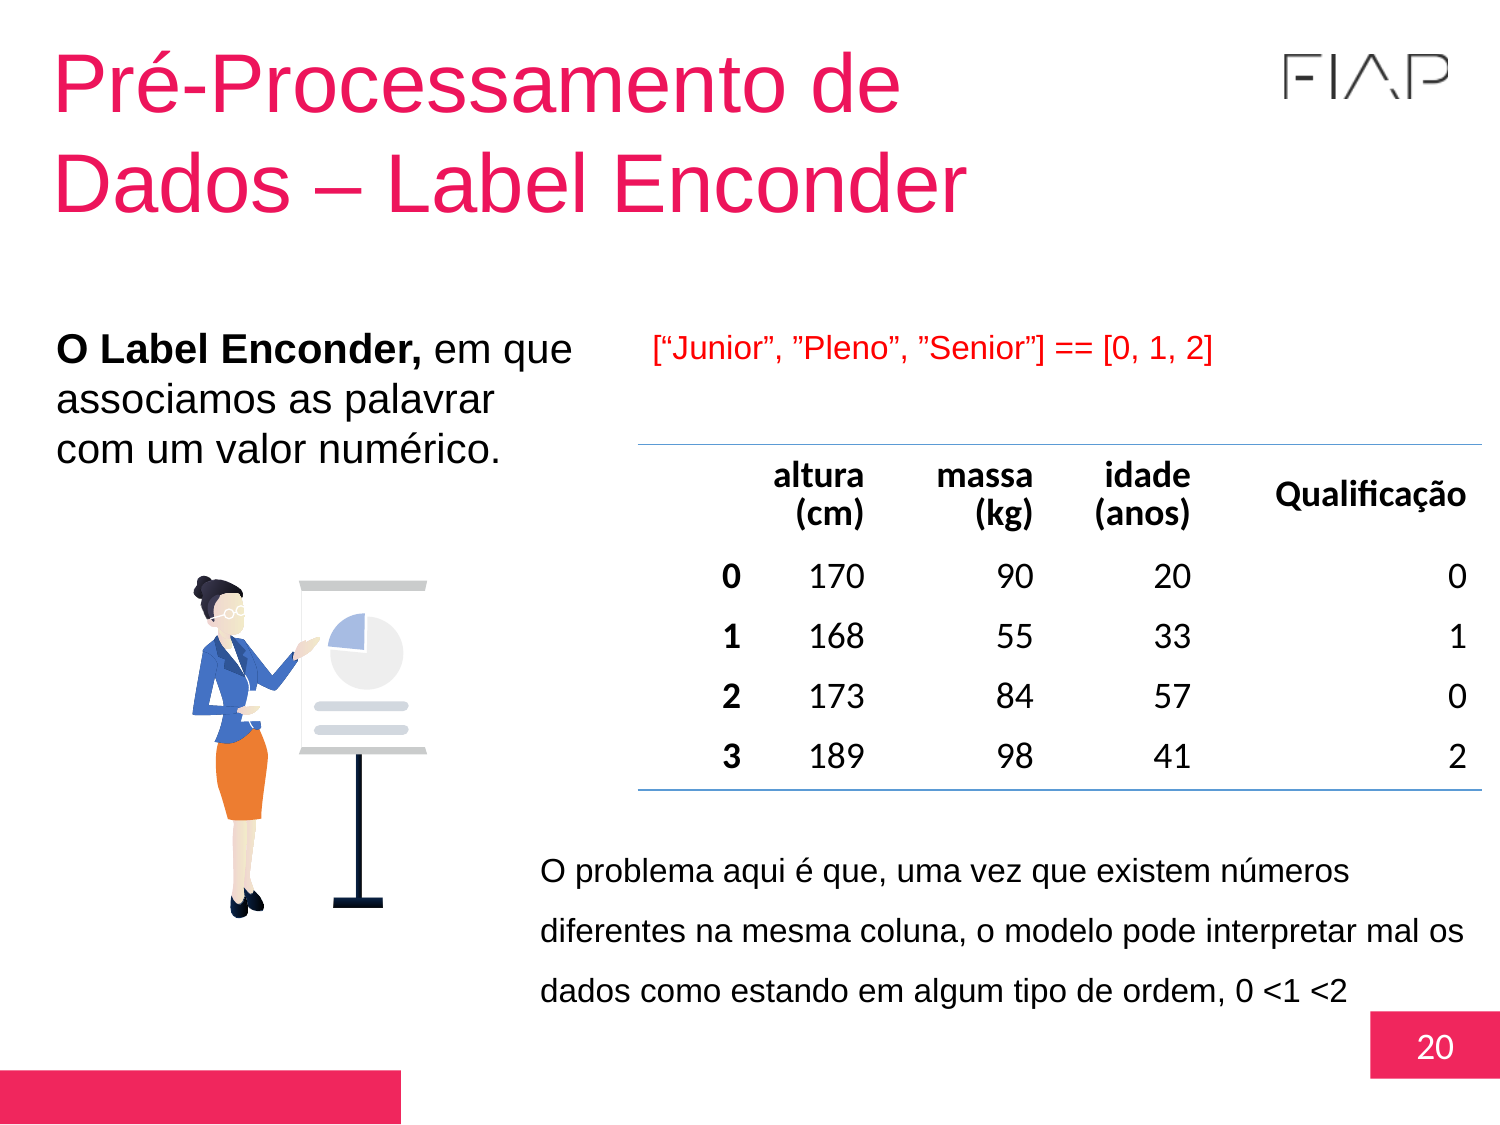

Pré-Processamento de Dados – Label Enconder
[“Junior”, ”Pleno”, ”Senior”] == [0, 1, 2]
O Label Enconder, em que associamos as palavrar com um valor numérico.
|  | altura (cm) | massa (kg) | idade (anos) | Qualificação |
| --- | --- | --- | --- | --- |
| 0 | 170 | 90 | 20 | 0 |
| 1 | 168 | 55 | 33 | 1 |
| 2 | 173 | 84 | 57 | 0 |
| 3 | 189 | 98 | 41 | 2 |

O problema aqui é que, uma vez que existem números diferentes na mesma coluna, o modelo pode interpretar mal os dados como estando em algum tipo de ordem, 0 <1 <2